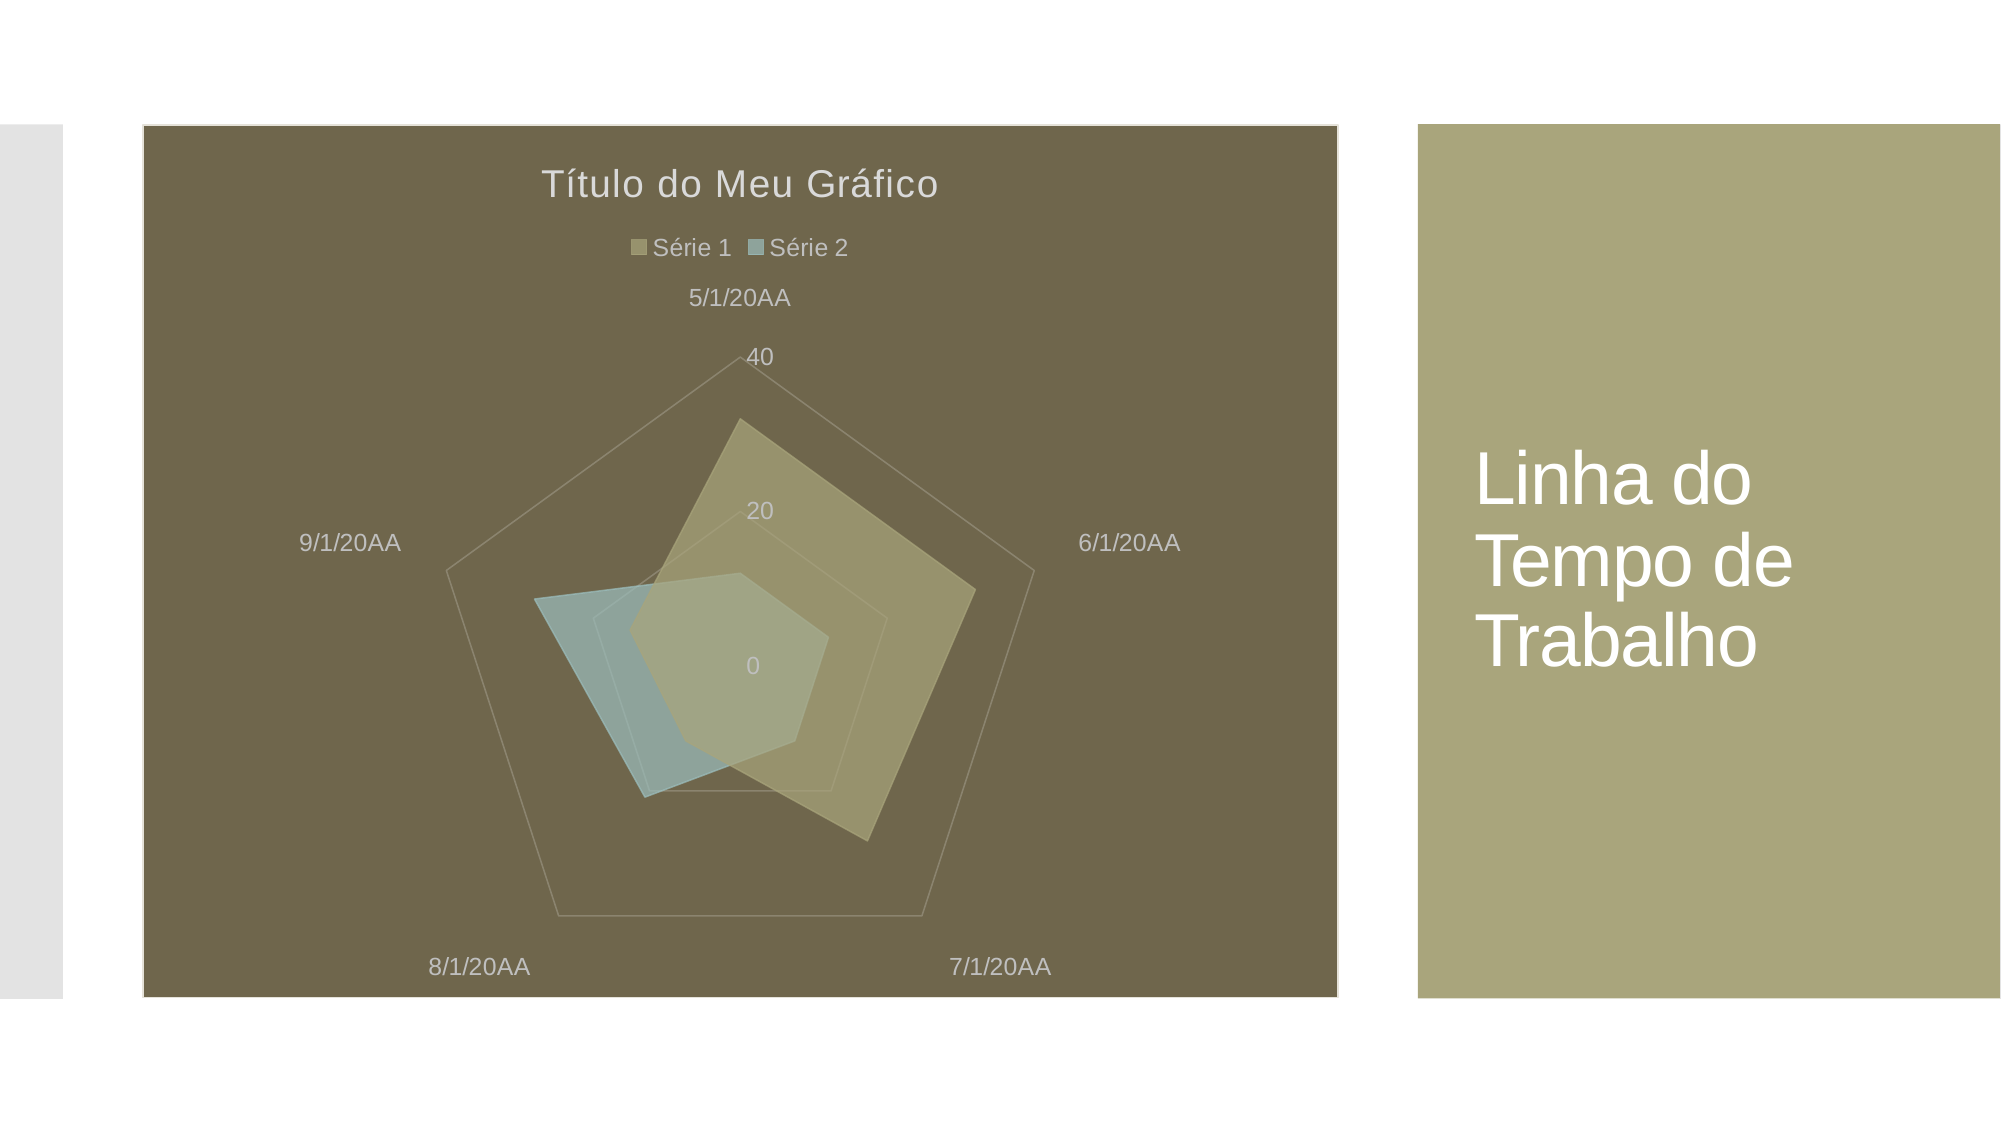

### Chart: Título do Meu Gráfico

| Category | Série 1 | Série 2 |
|---|---|---|
| 5/1/20AA | 32.0 | 12.0 |
| 6/1/20AA | 32.0 | 12.0 |
| 7/1/20AA | 28.0 | 12.0 |
| 8/1/20AA | 12.0 | 21.0 |
| 9/1/20AA | 15.0 | 28.0 |
# Linha do Tempo de Trabalho